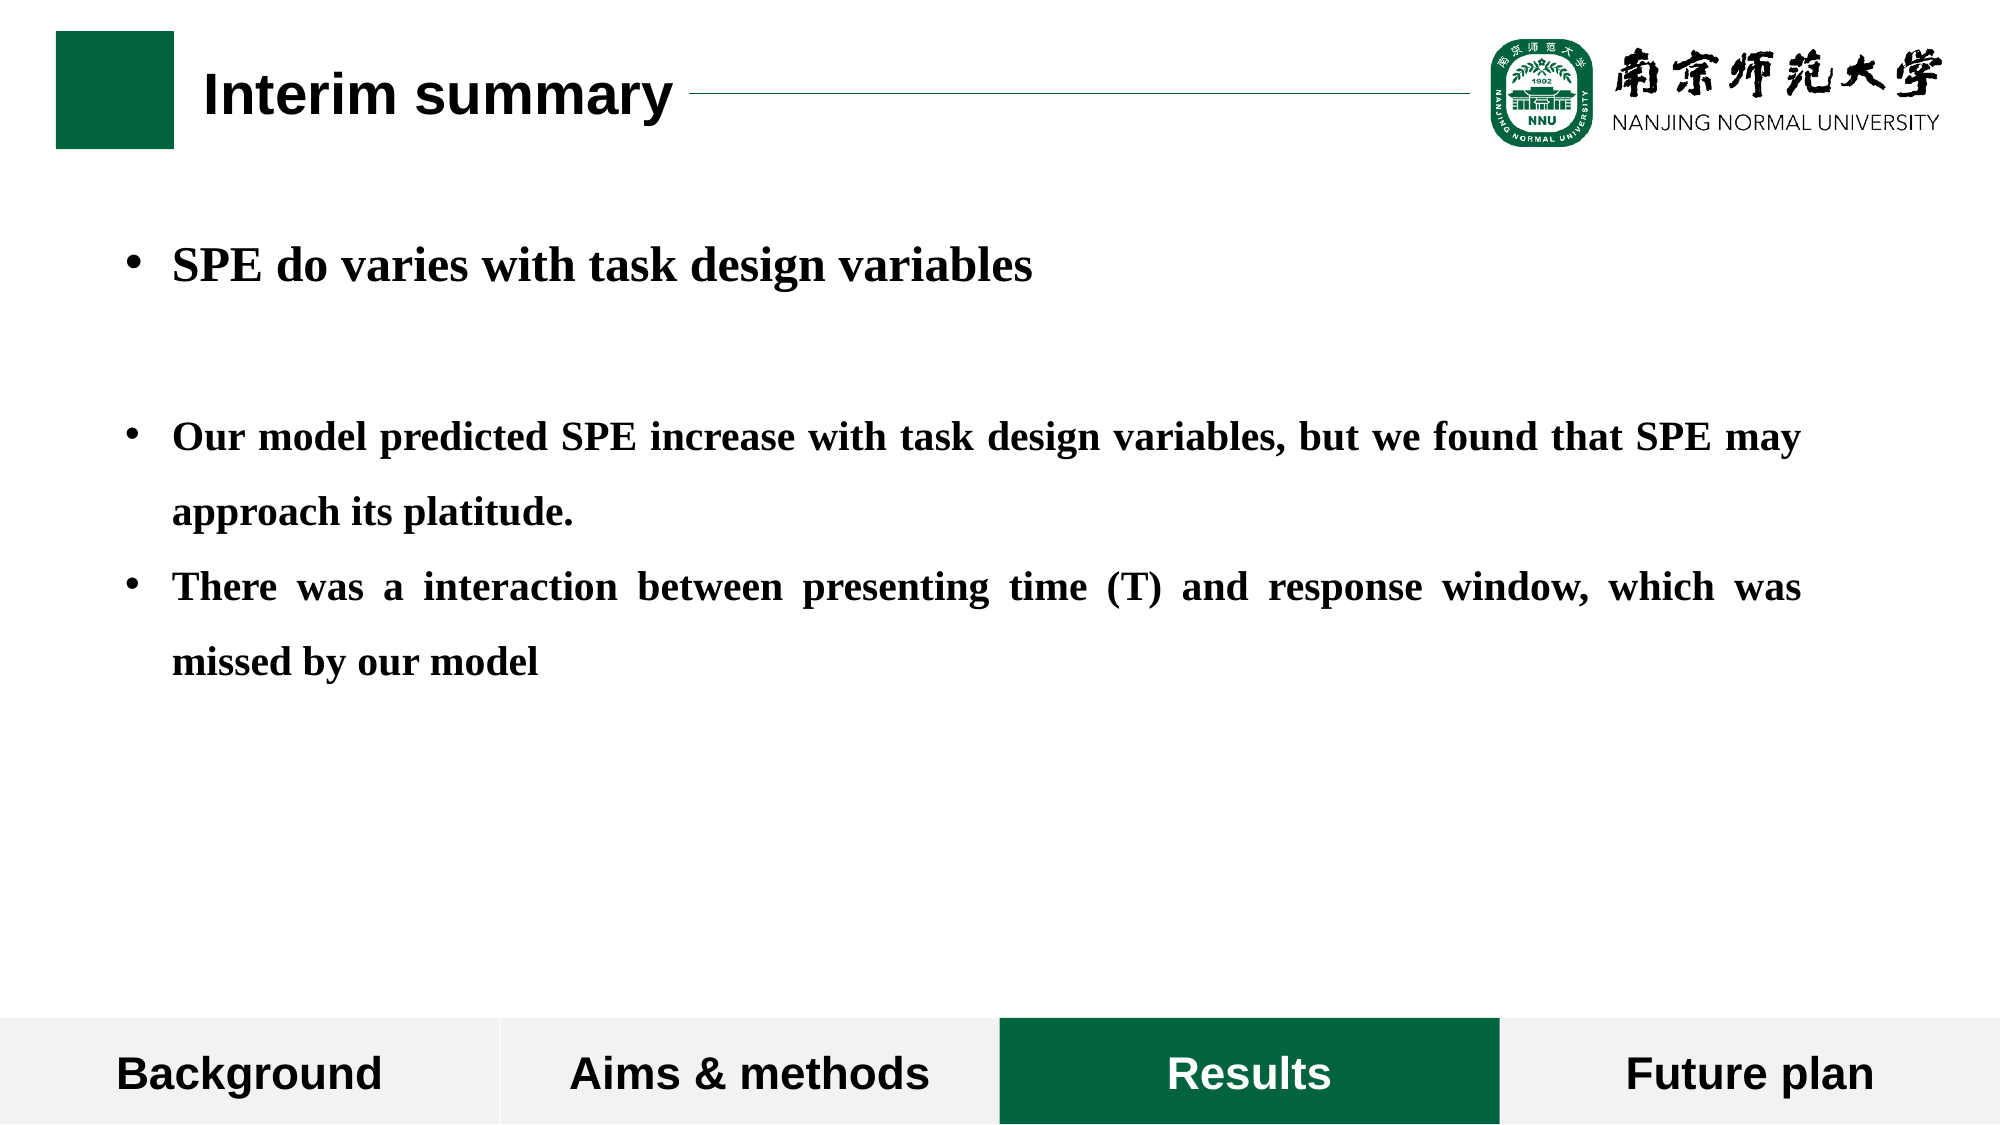

Interim summary
SPE do varies with task design variables
Our model predicted SPE increase with task design variables, but we found that SPE may approach its platitude.
There was a interaction between presenting time (T) and response window, which was missed by our model
Background
Aims & methods
Results
Future plan
38